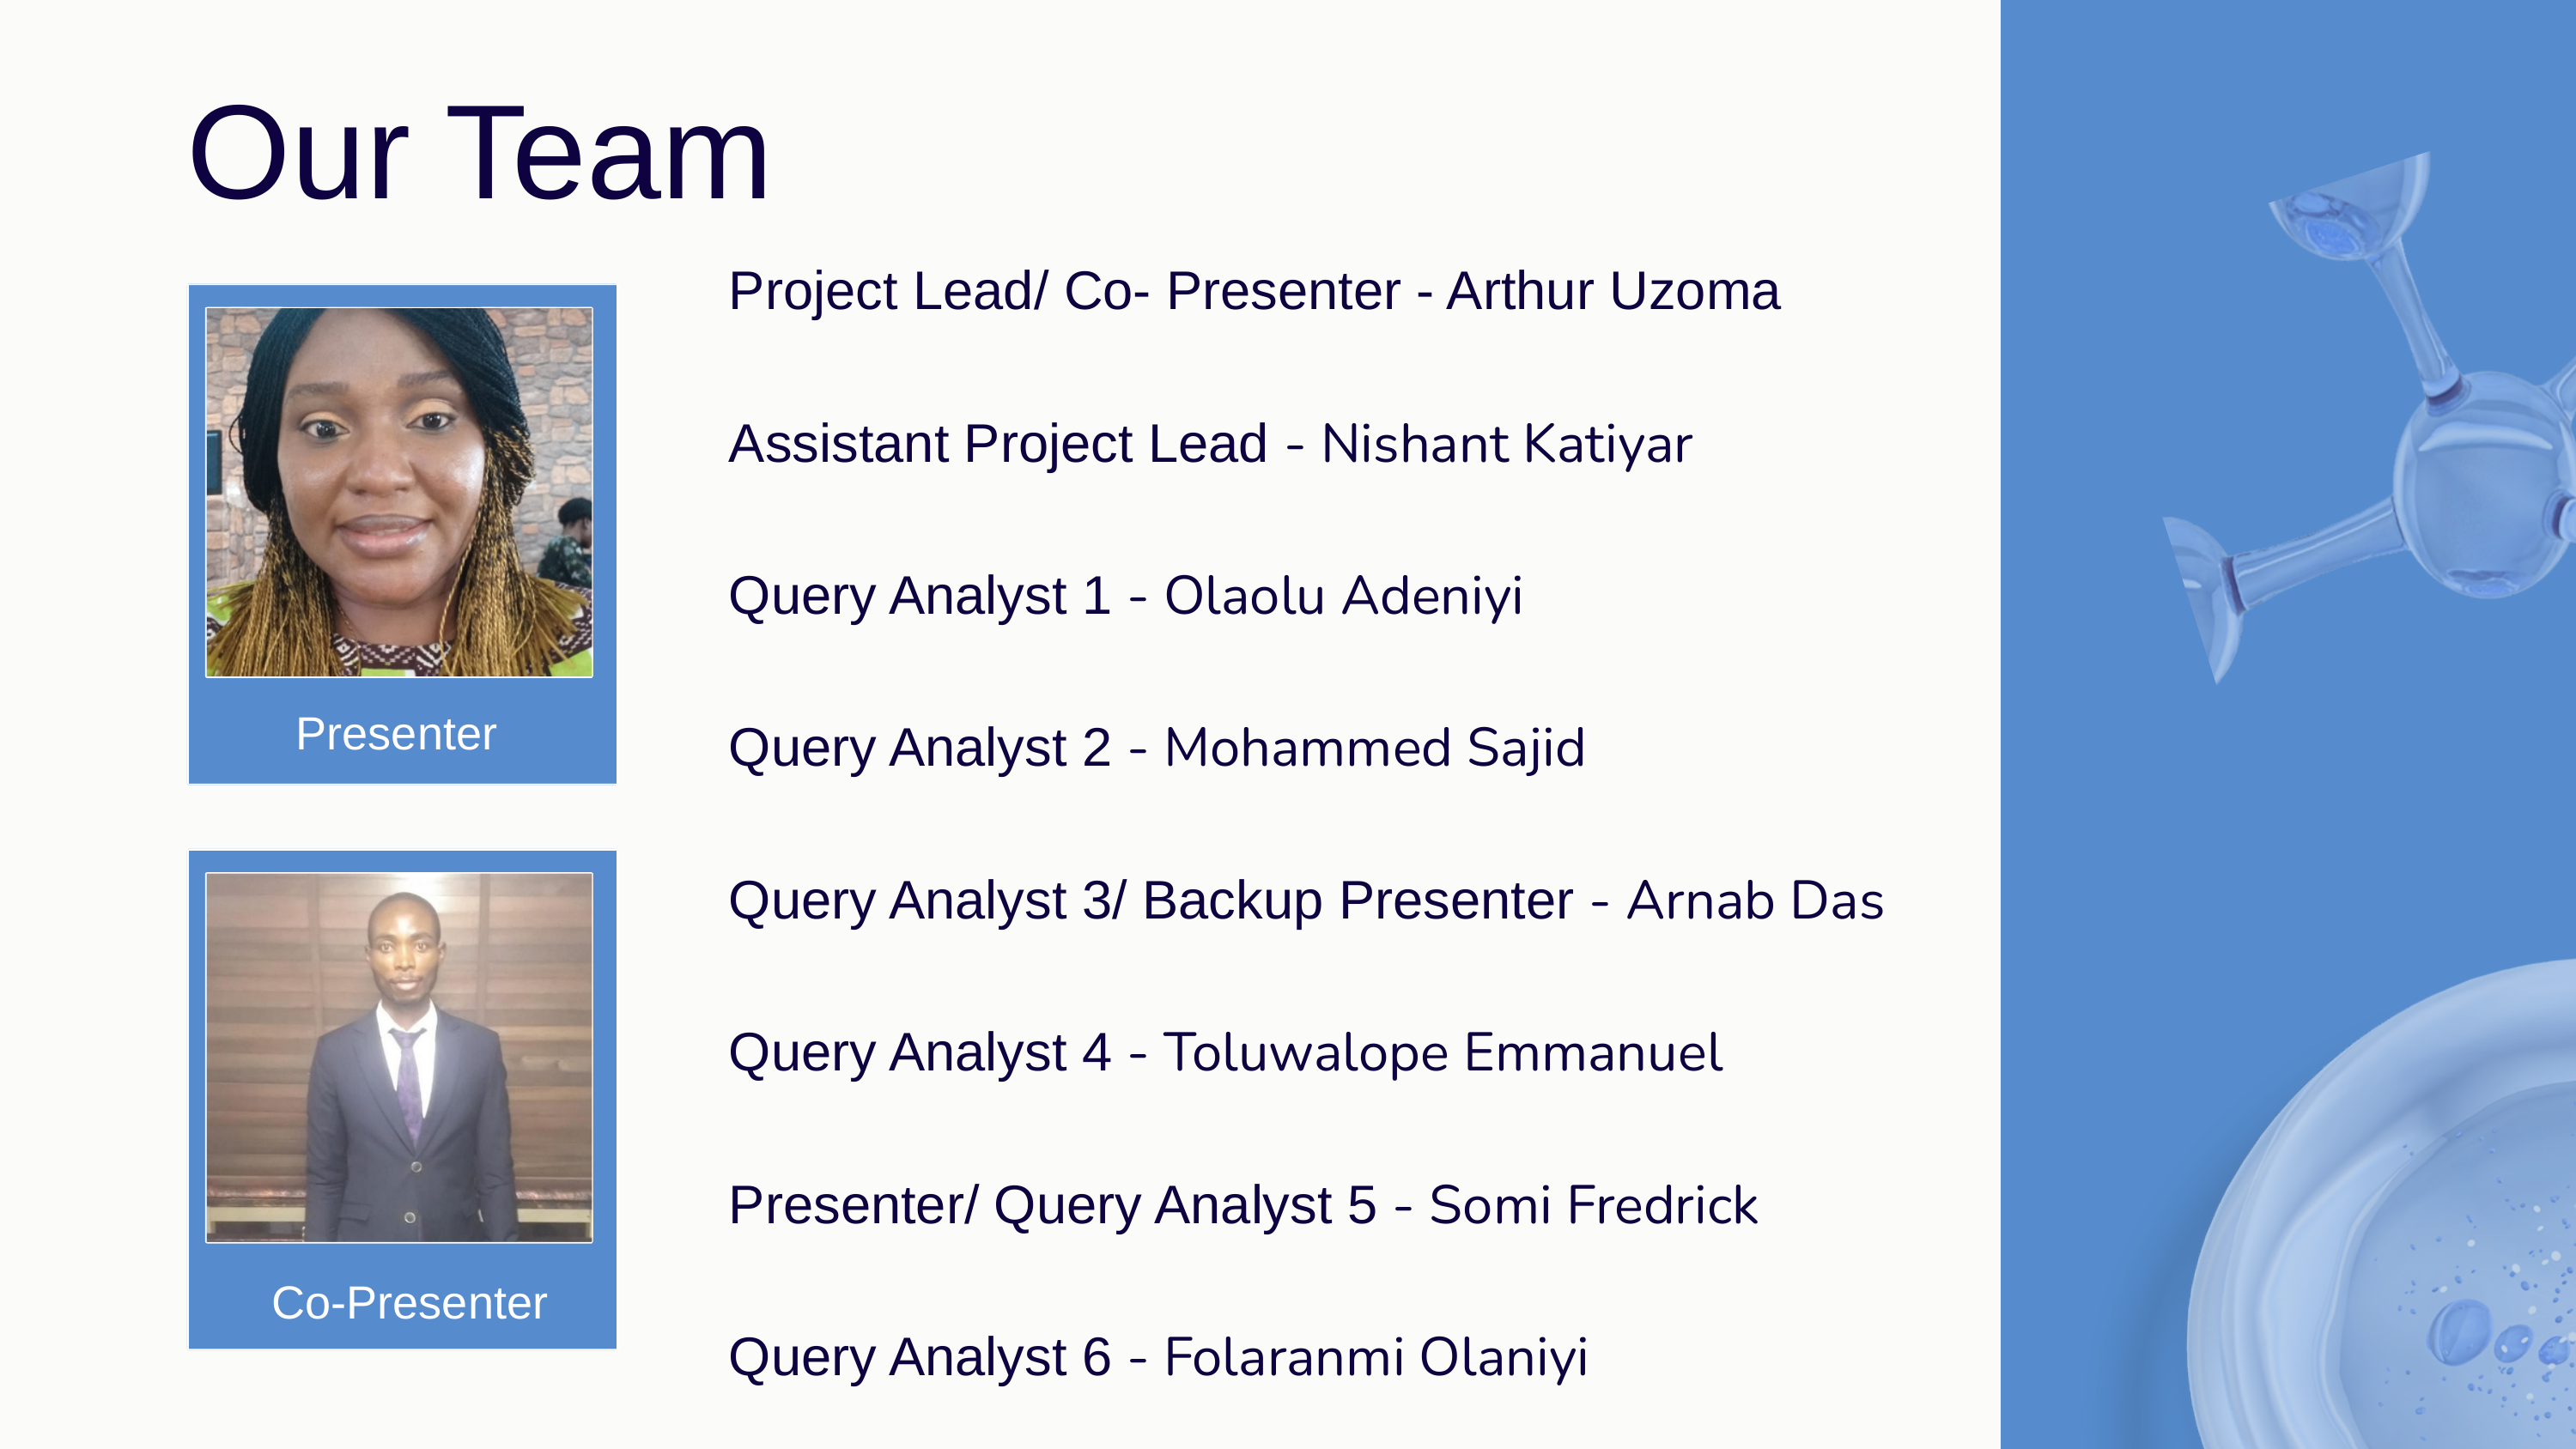

Our Team

Project Lead/ Co- Presenter - Arthur Uzoma

Assistant Project Lead - Nishant Katiyar

Query Analyst 1 - Olaolu Adeniyi

Query Analyst 2 - Mohammed Sajid

Query Analyst 3/ Backup Presenter - Arnab Das

Query Analyst 4 - Toluwalope Emmanuel

Presenter/ Query Analyst 5 - Somi Fredrick

Query Analyst 6 - Folaranmi Olaniyi

Presenter

Co-Presenter